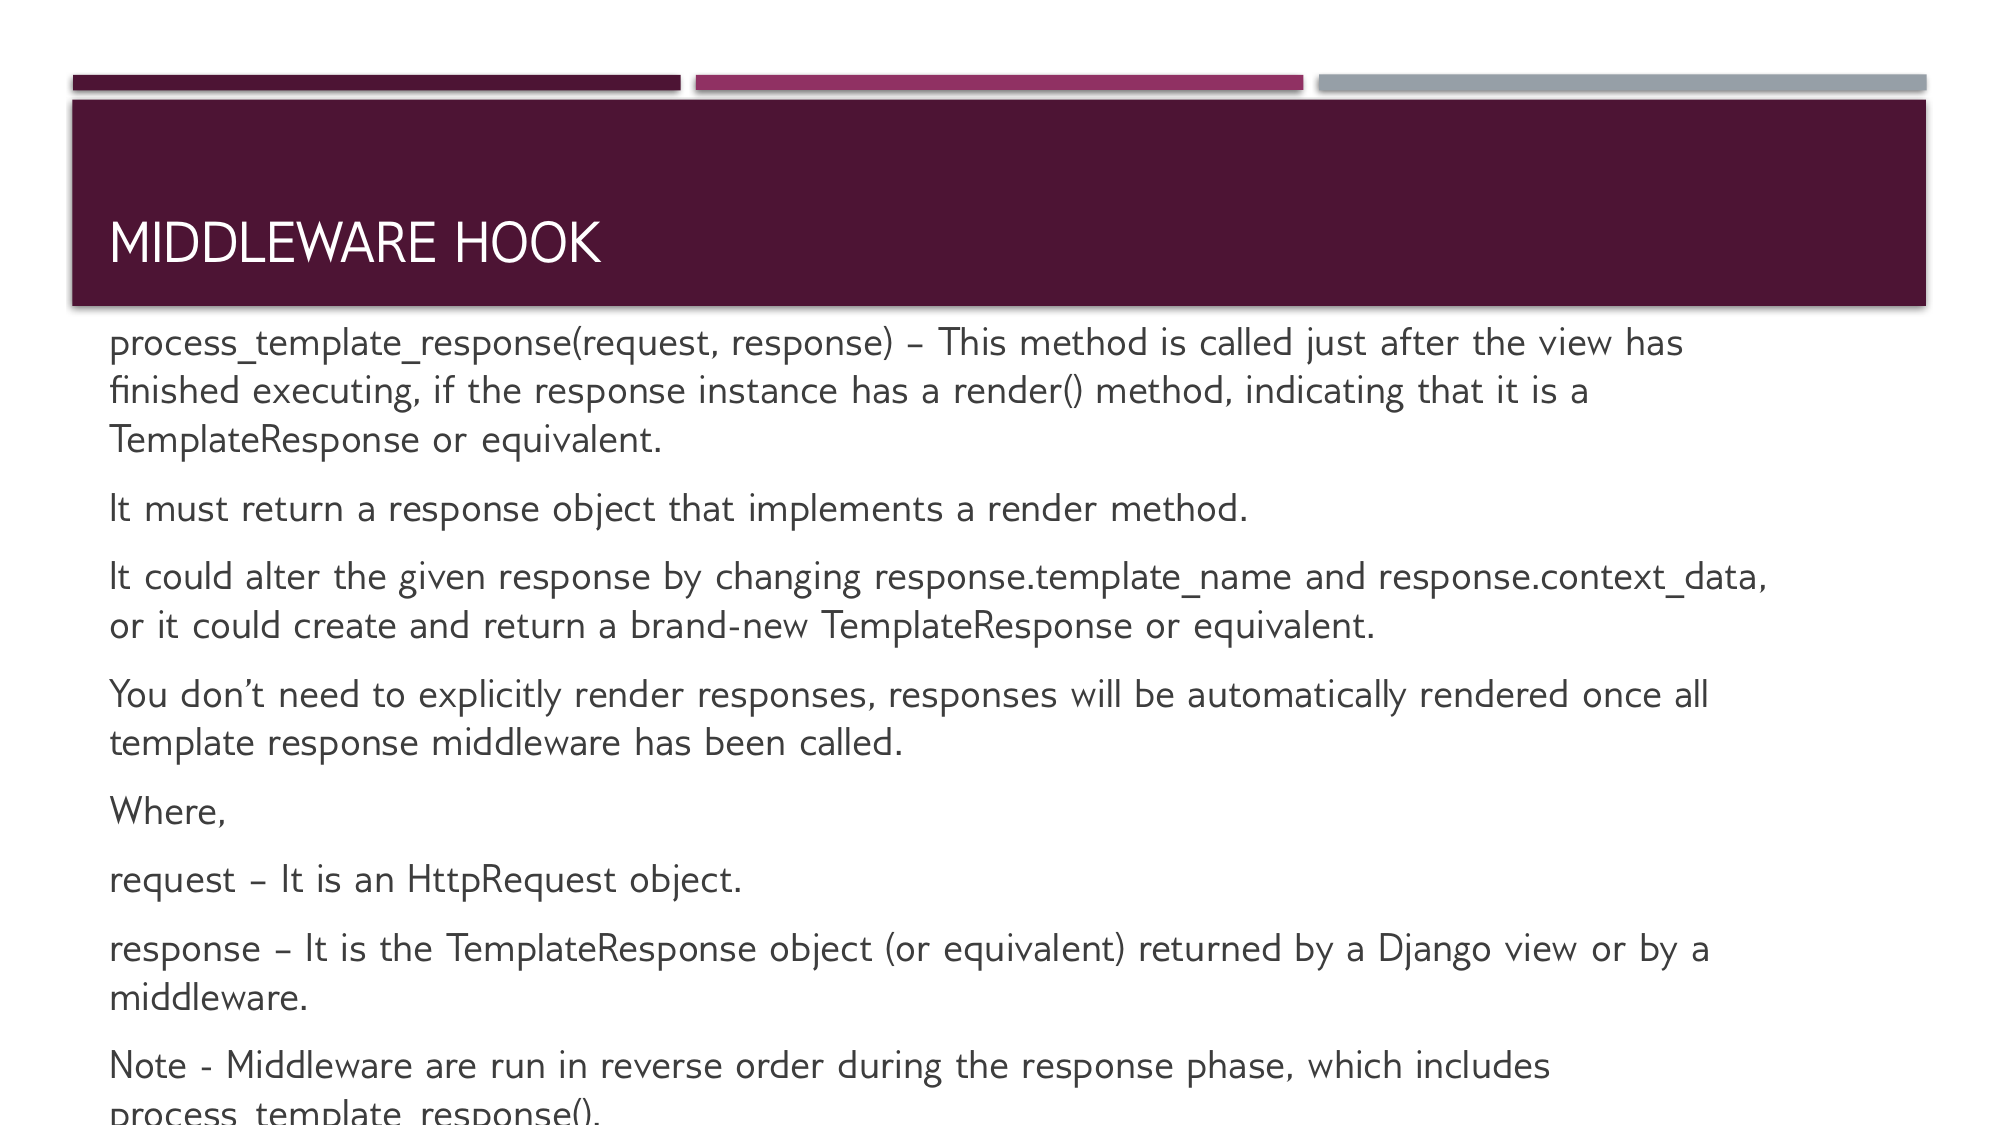

# Middleware hook
process_template_response(request, response) – This method is called just after the view has finished executing, if the response instance has a render() method, indicating that it is a TemplateResponse or equivalent.
It must return a response object that implements a render method.
It could alter the given response by changing response.template_name and response.context_data, or it could create and return a brand-new TemplateResponse or equivalent.
You don’t need to explicitly render responses, responses will be automatically rendered once all template response middleware has been called.
Where,
request – It is an HttpRequest object.
response – It is the TemplateResponse object (or equivalent) returned by a Django view or by a middleware.
Note - Middleware are run in reverse order during the response phase, which includes process_template_response().